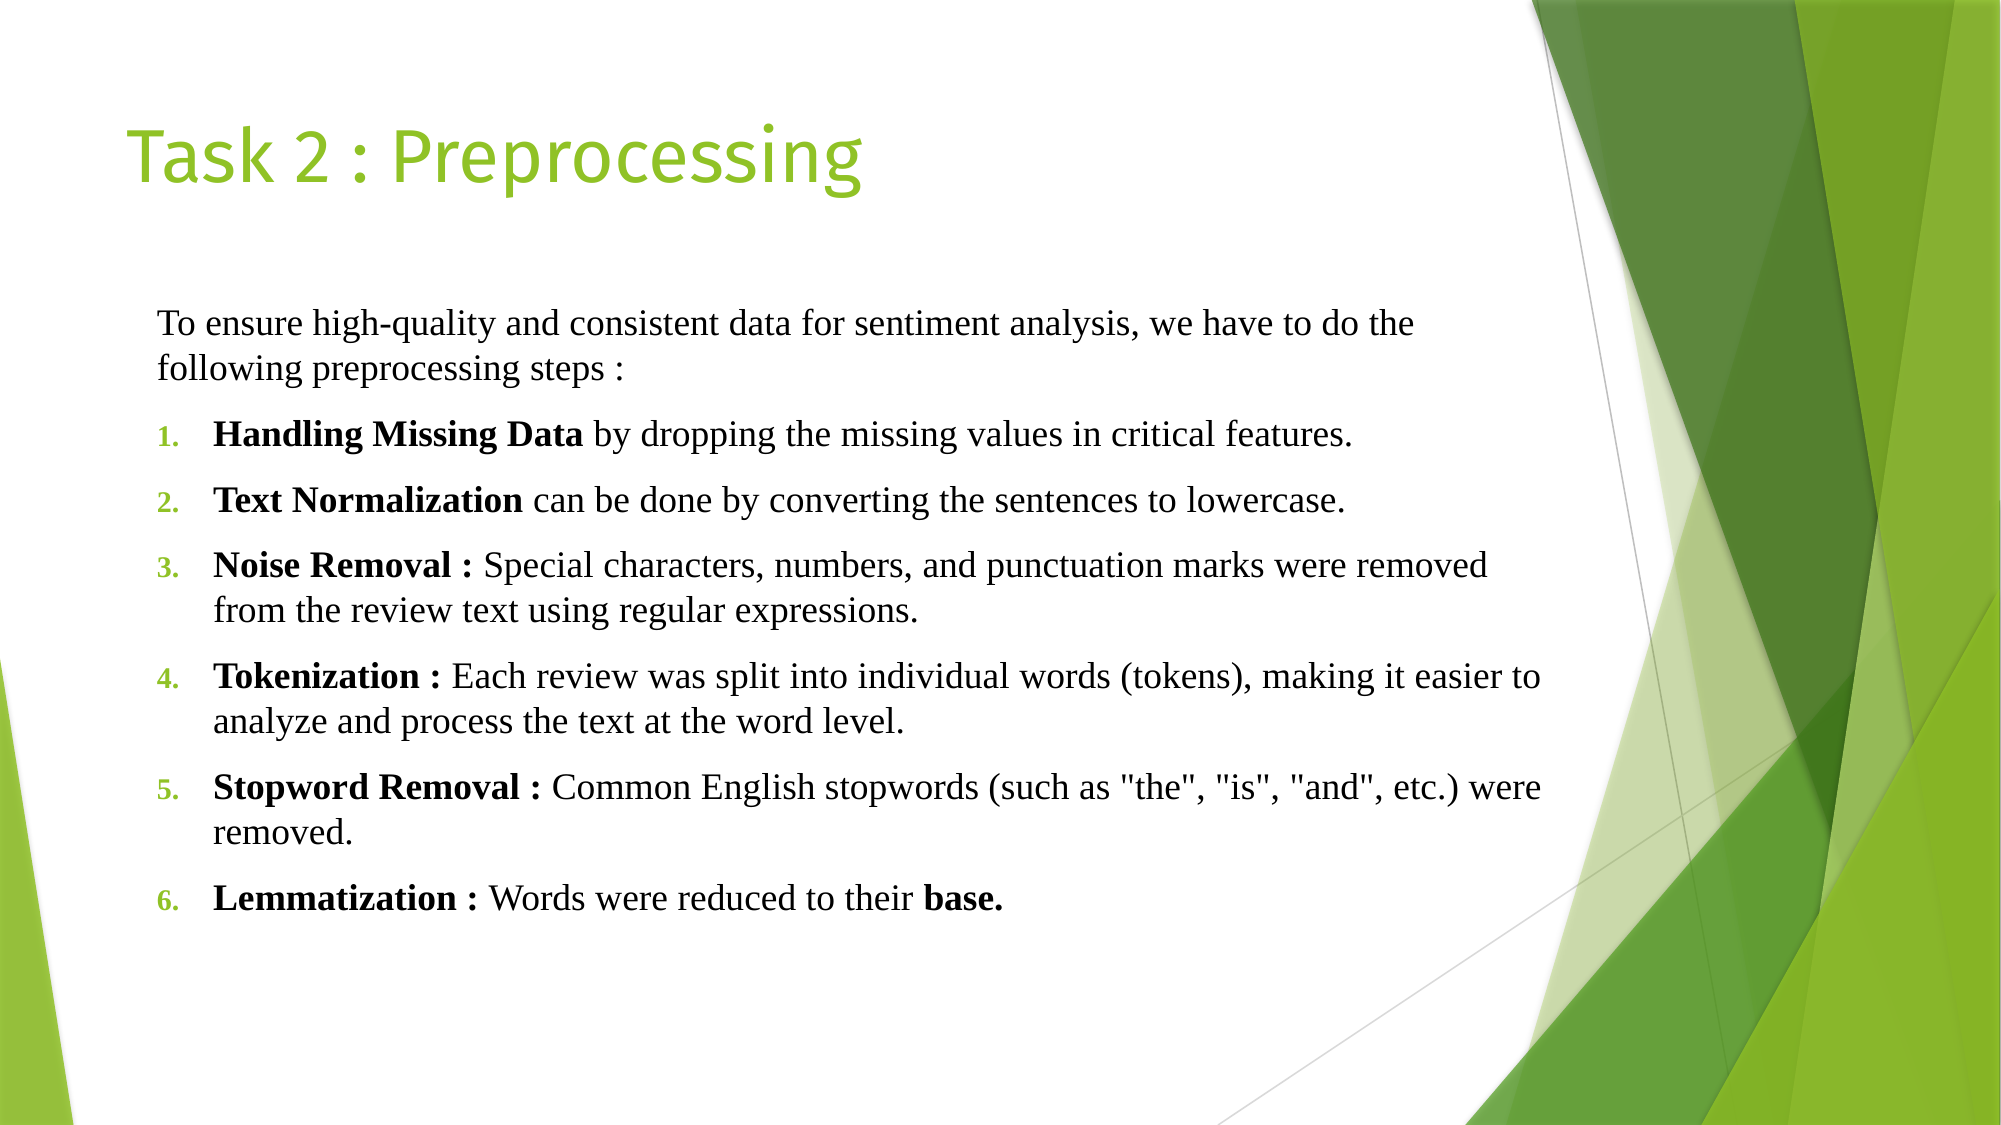

# Task 2 : Preprocessing
To ensure high-quality and consistent data for sentiment analysis, we have to do the following preprocessing steps :
Handling Missing Data by dropping the missing values in critical features.
Text Normalization can be done by converting the sentences to lowercase.
Noise Removal : Special characters, numbers, and punctuation marks were removed from the review text using regular expressions.
Tokenization : Each review was split into individual words (tokens), making it easier to analyze and process the text at the word level.
Stopword Removal : Common English stopwords (such as "the", "is", "and", etc.) were removed.
Lemmatization : Words were reduced to their base.